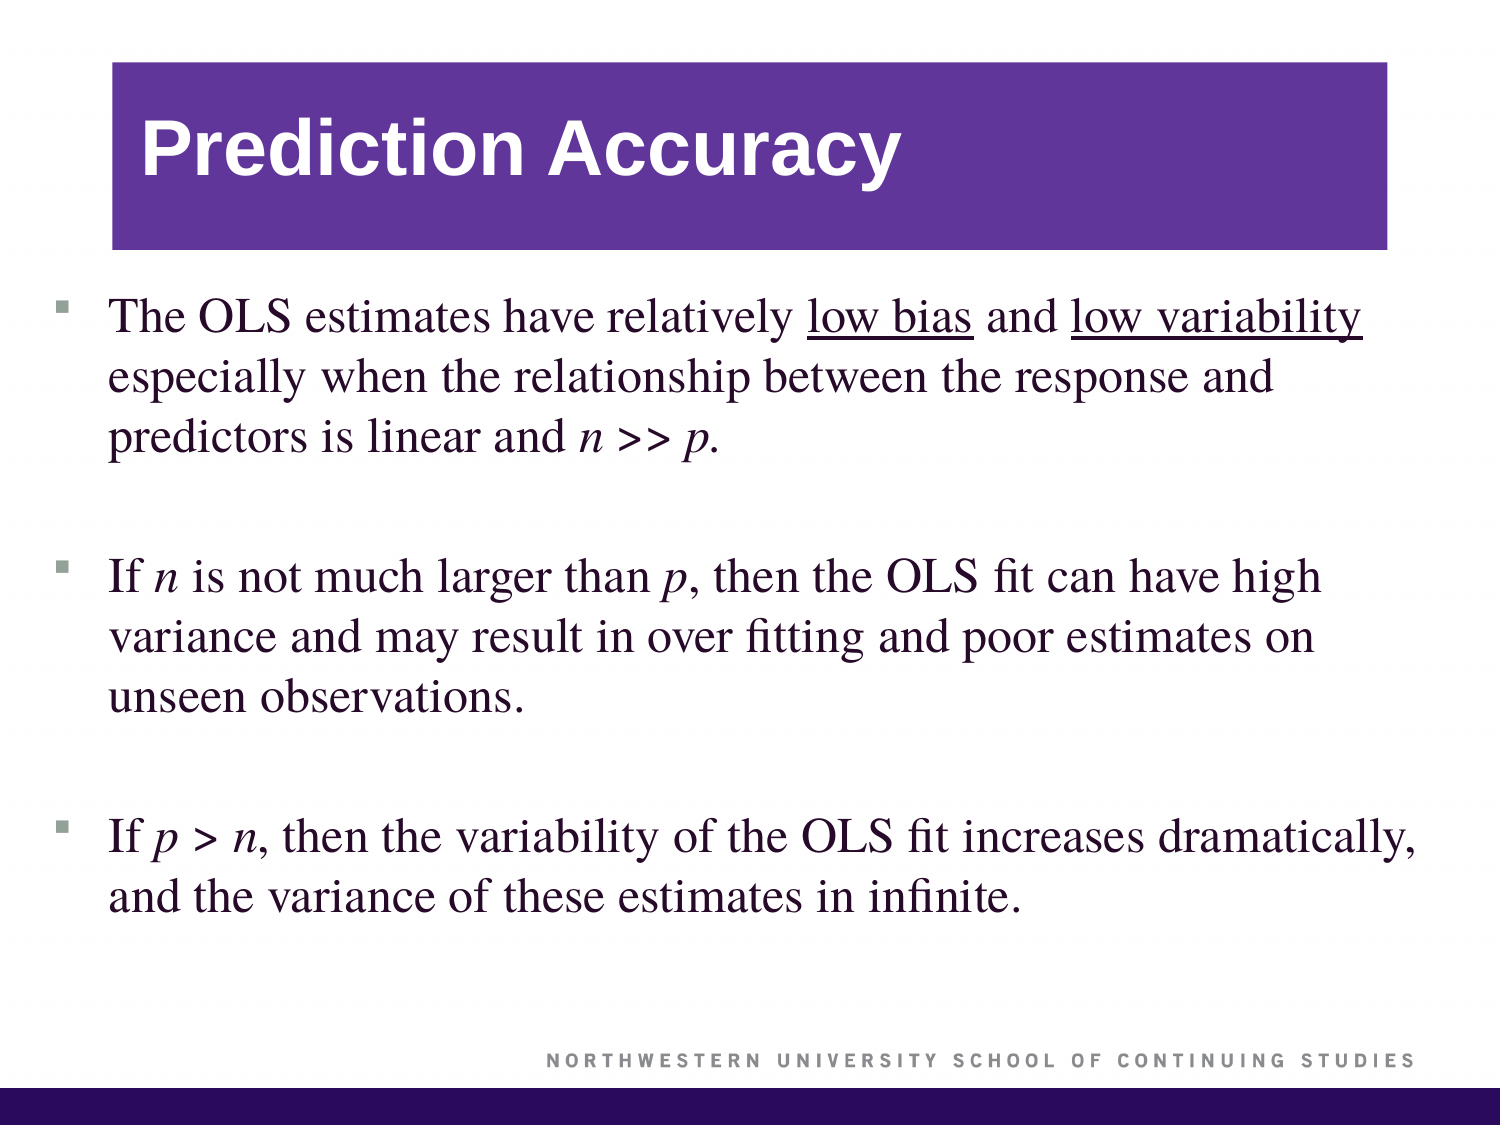

# Prediction Accuracy
The OLS estimates have relatively low bias and low variability especially when the relationship between the response and predictors is linear and n >> p.

If n is not much larger than p, then the OLS fit can have high variance and may result in over fitting and poor estimates on unseen observations.

If p > n, then the variability of the OLS fit increases dramatically, and the variance of these estimates in infinite.